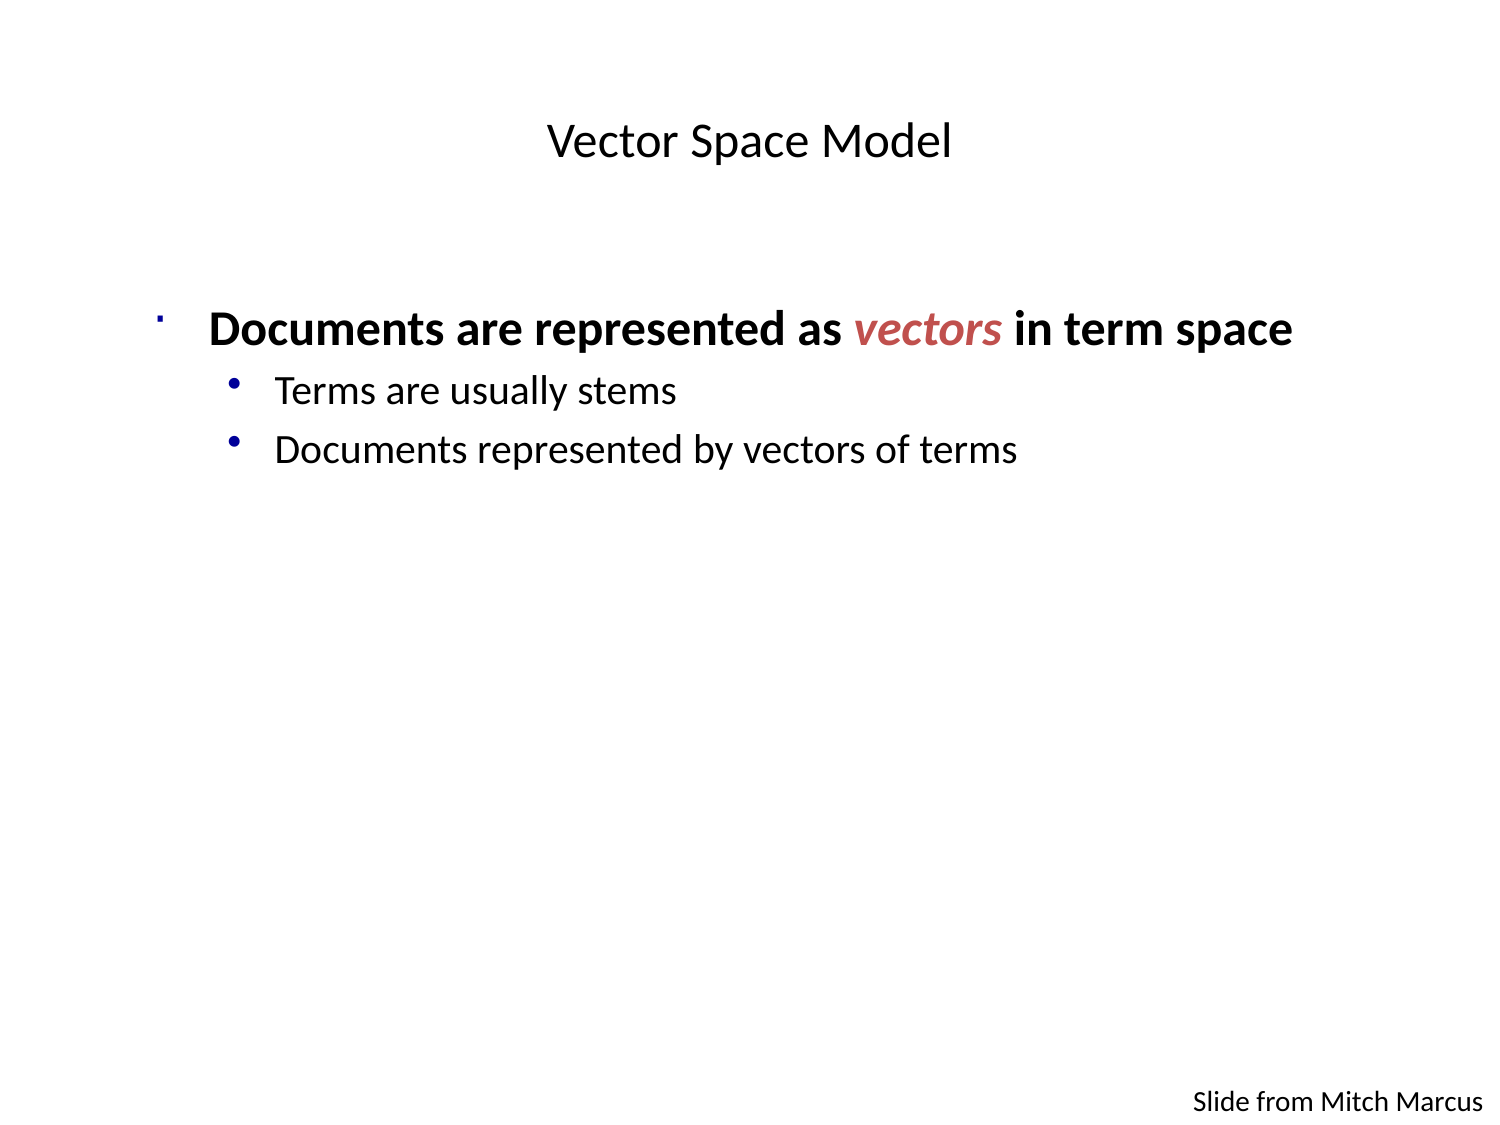

# Vector Space Model
Documents are represented as vectors in term space
Terms are usually stems
Documents represented by vectors of terms
Slide from Mitch Marcus